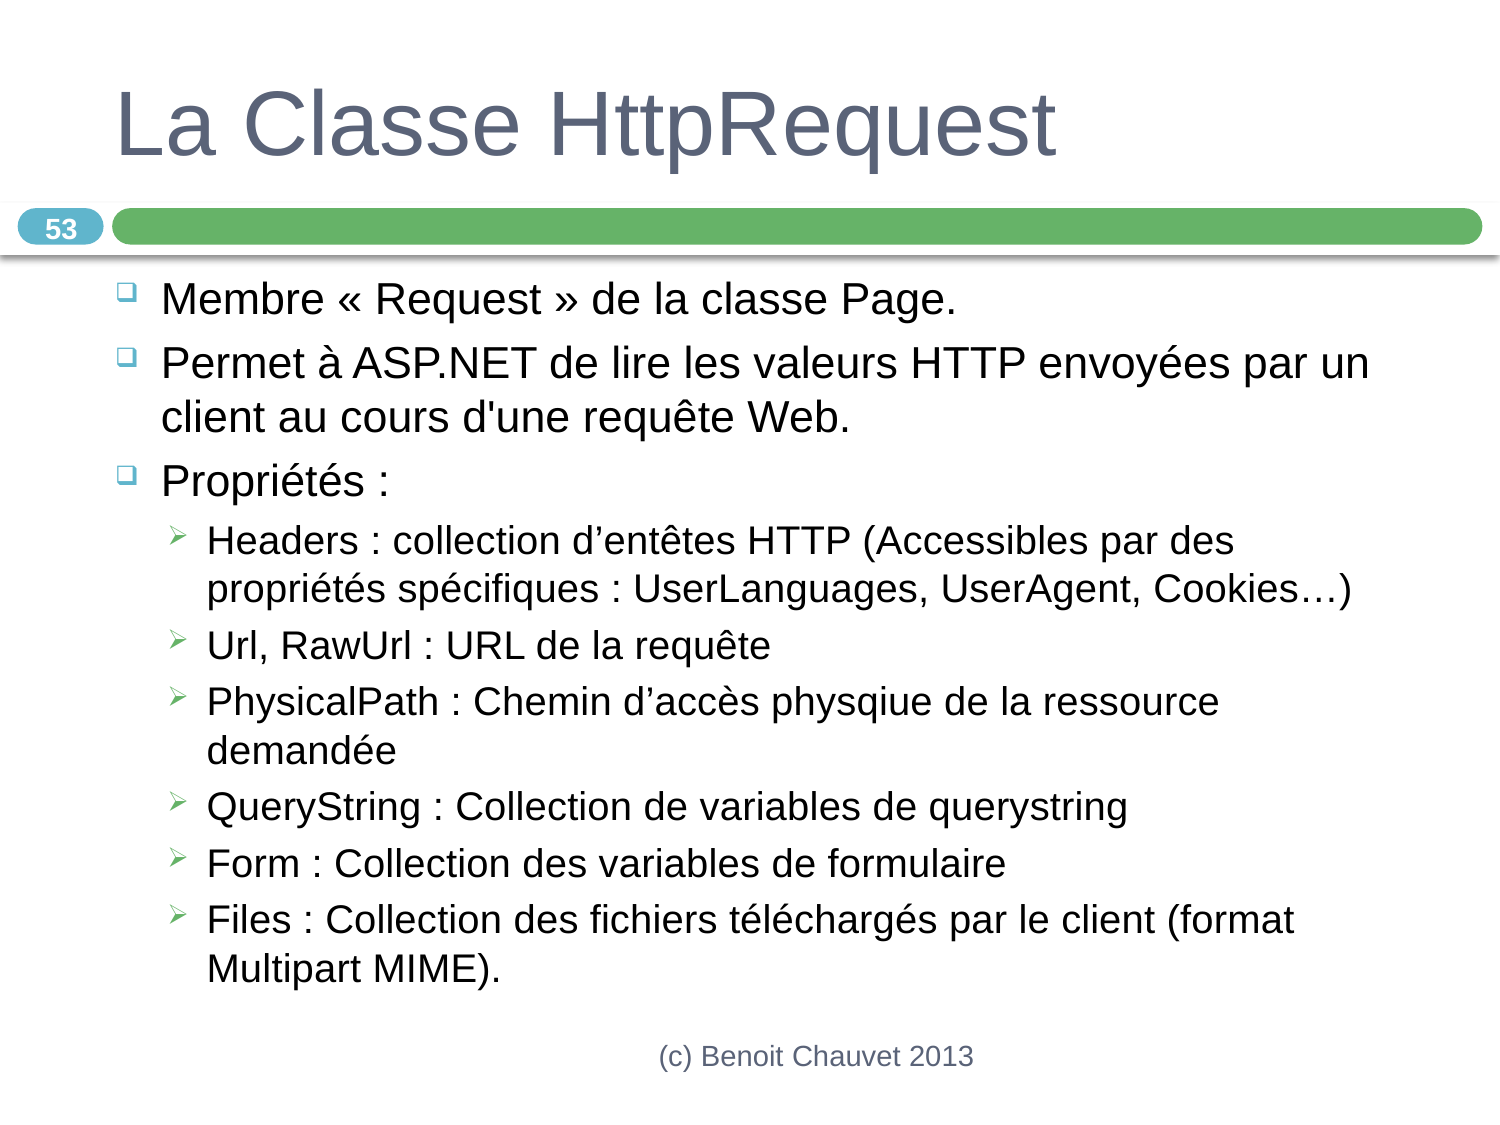

# La Classe HttpRequest
53
Membre « Request » de la classe Page.
Permet à ASP.NET de lire les valeurs HTTP envoyées par un client au cours d'une requête Web.
Propriétés :
Headers : collection d’entêtes HTTP (Accessibles par des propriétés spécifiques : UserLanguages, UserAgent, Cookies…)
Url, RawUrl : URL de la requête
PhysicalPath : Chemin d’accès physqiue de la ressource demandée
QueryString : Collection de variables de querystring
Form : Collection des variables de formulaire
Files : Collection des fichiers téléchargés par le client (format Multipart MIME).

(c) Benoit Chauvet 2013